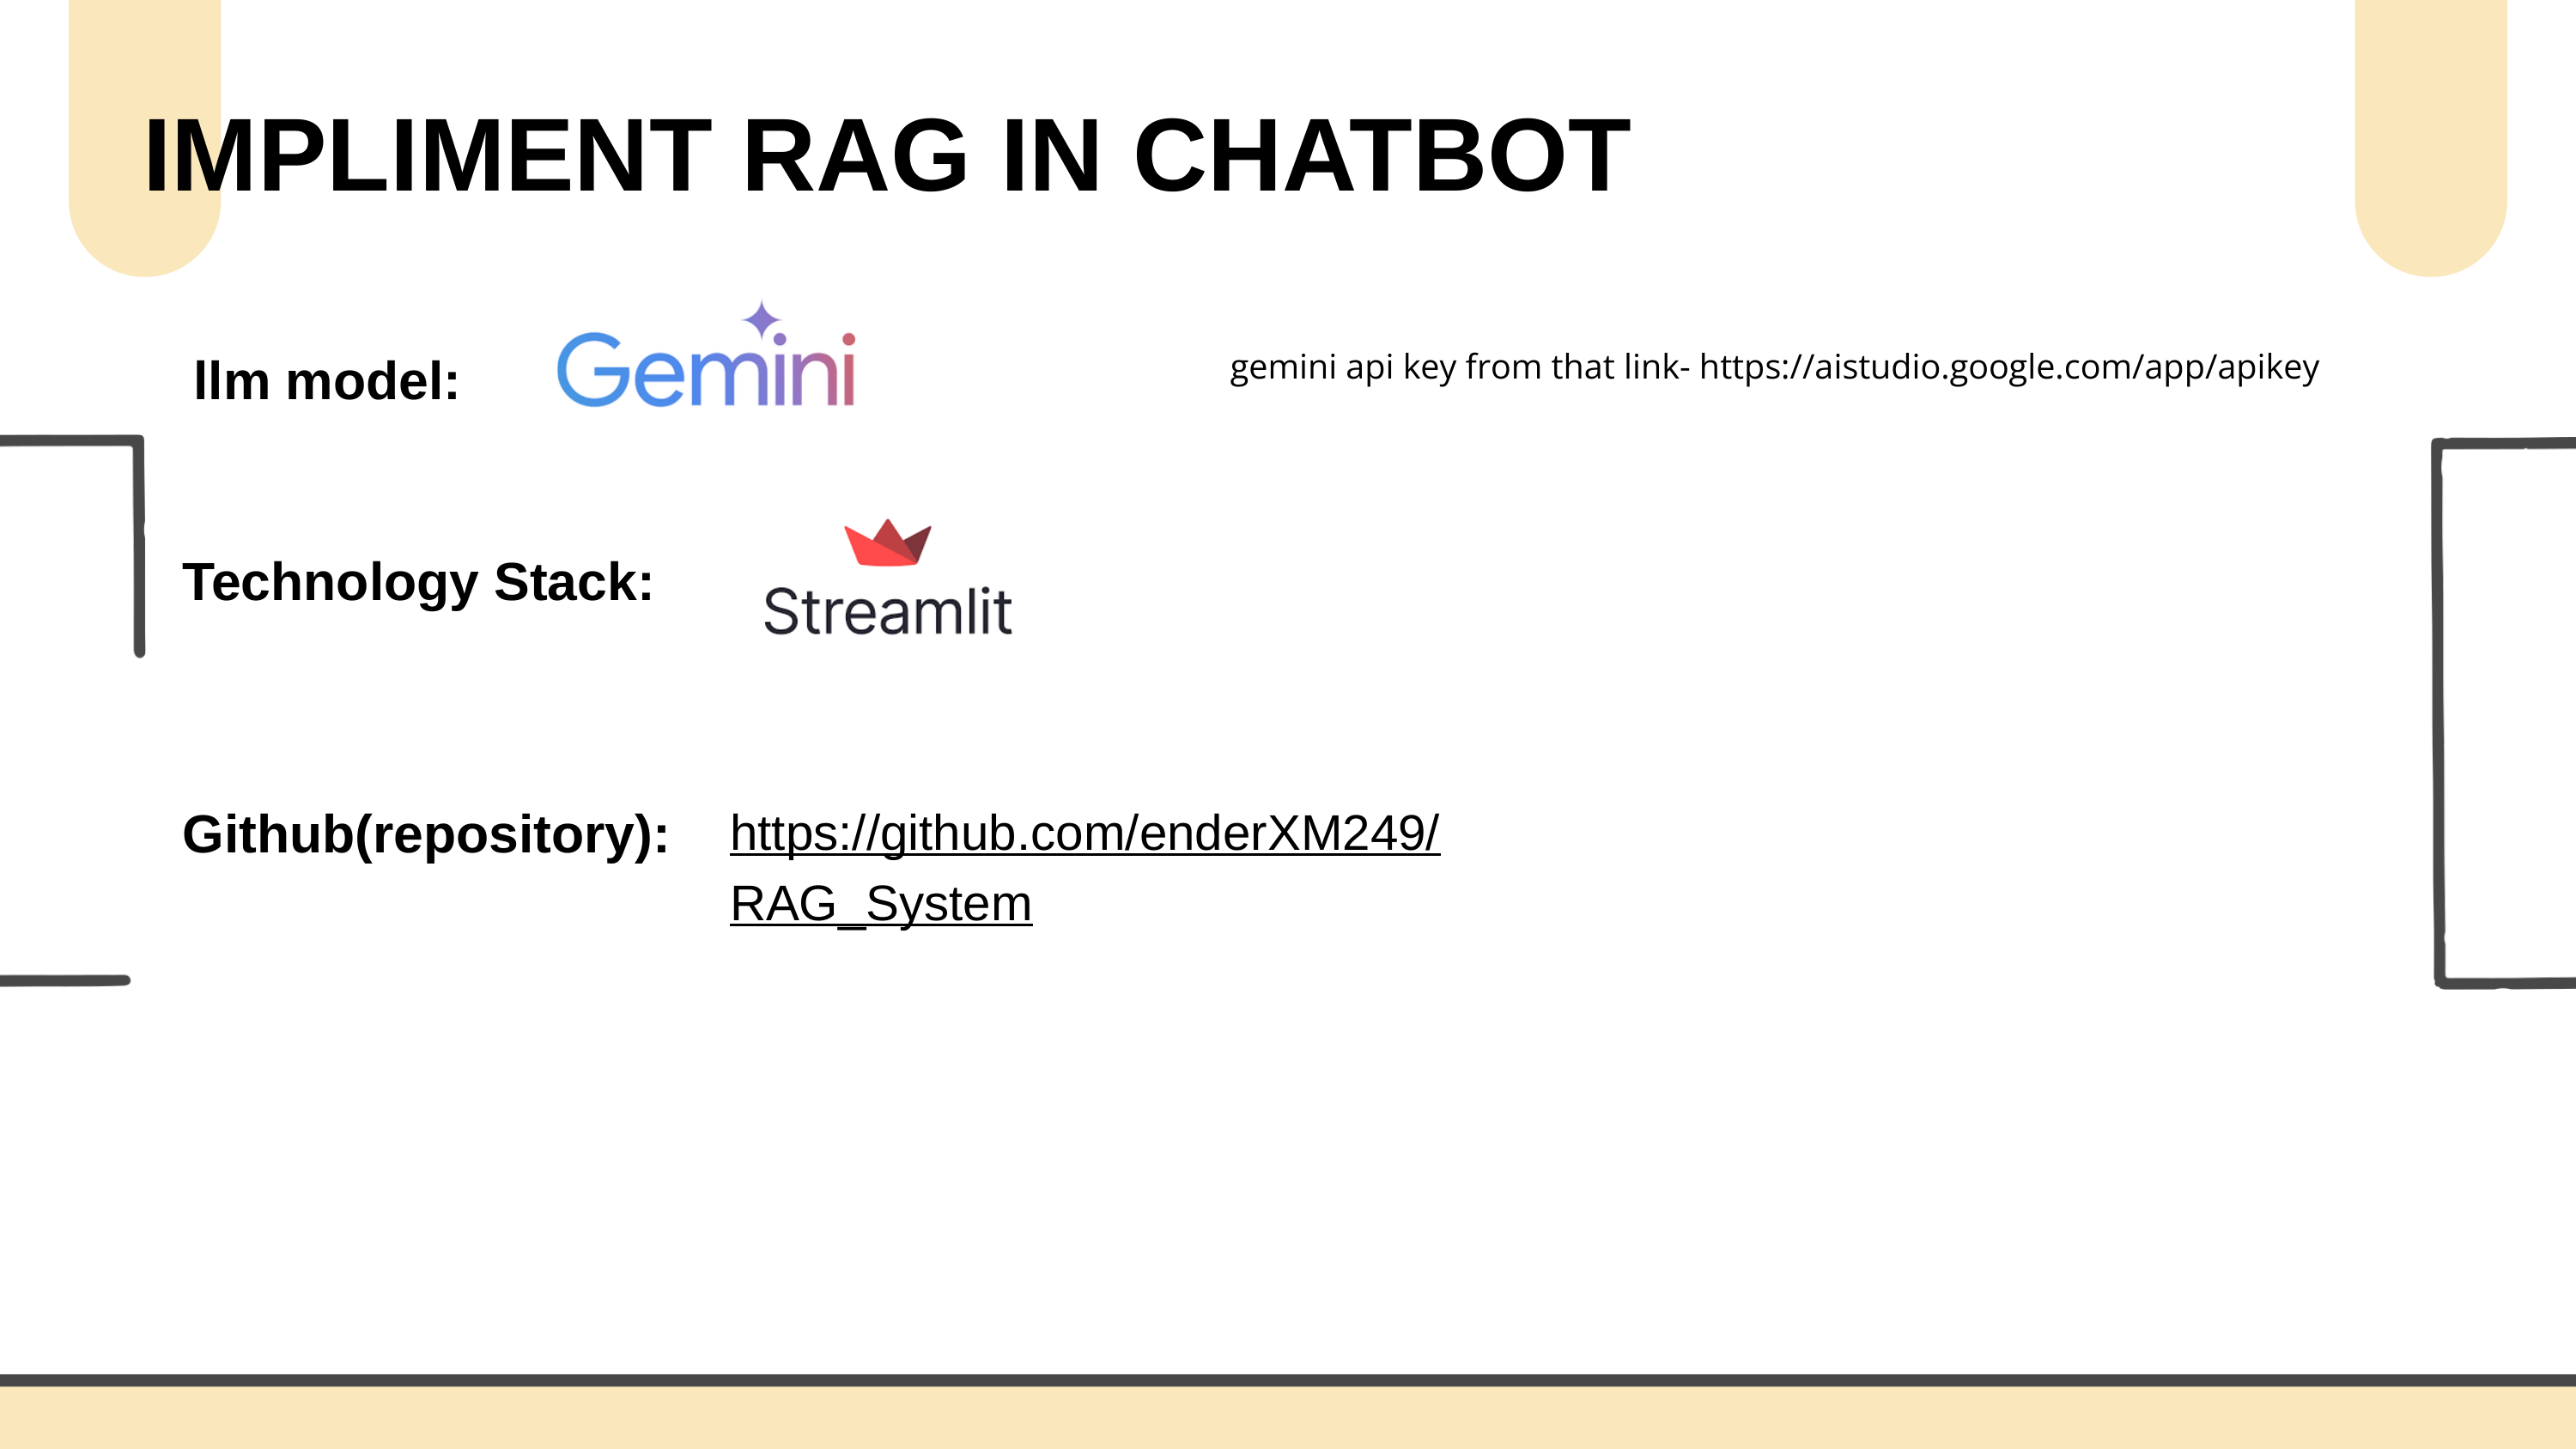

IMPLIMENT RAG IN CHATBOT

llm model:
gemini api key from that link- https://aistudio.google.com/app/apikey

Technology Stack:
Github(repository):
https://github.com/enderXM249/RAG_System